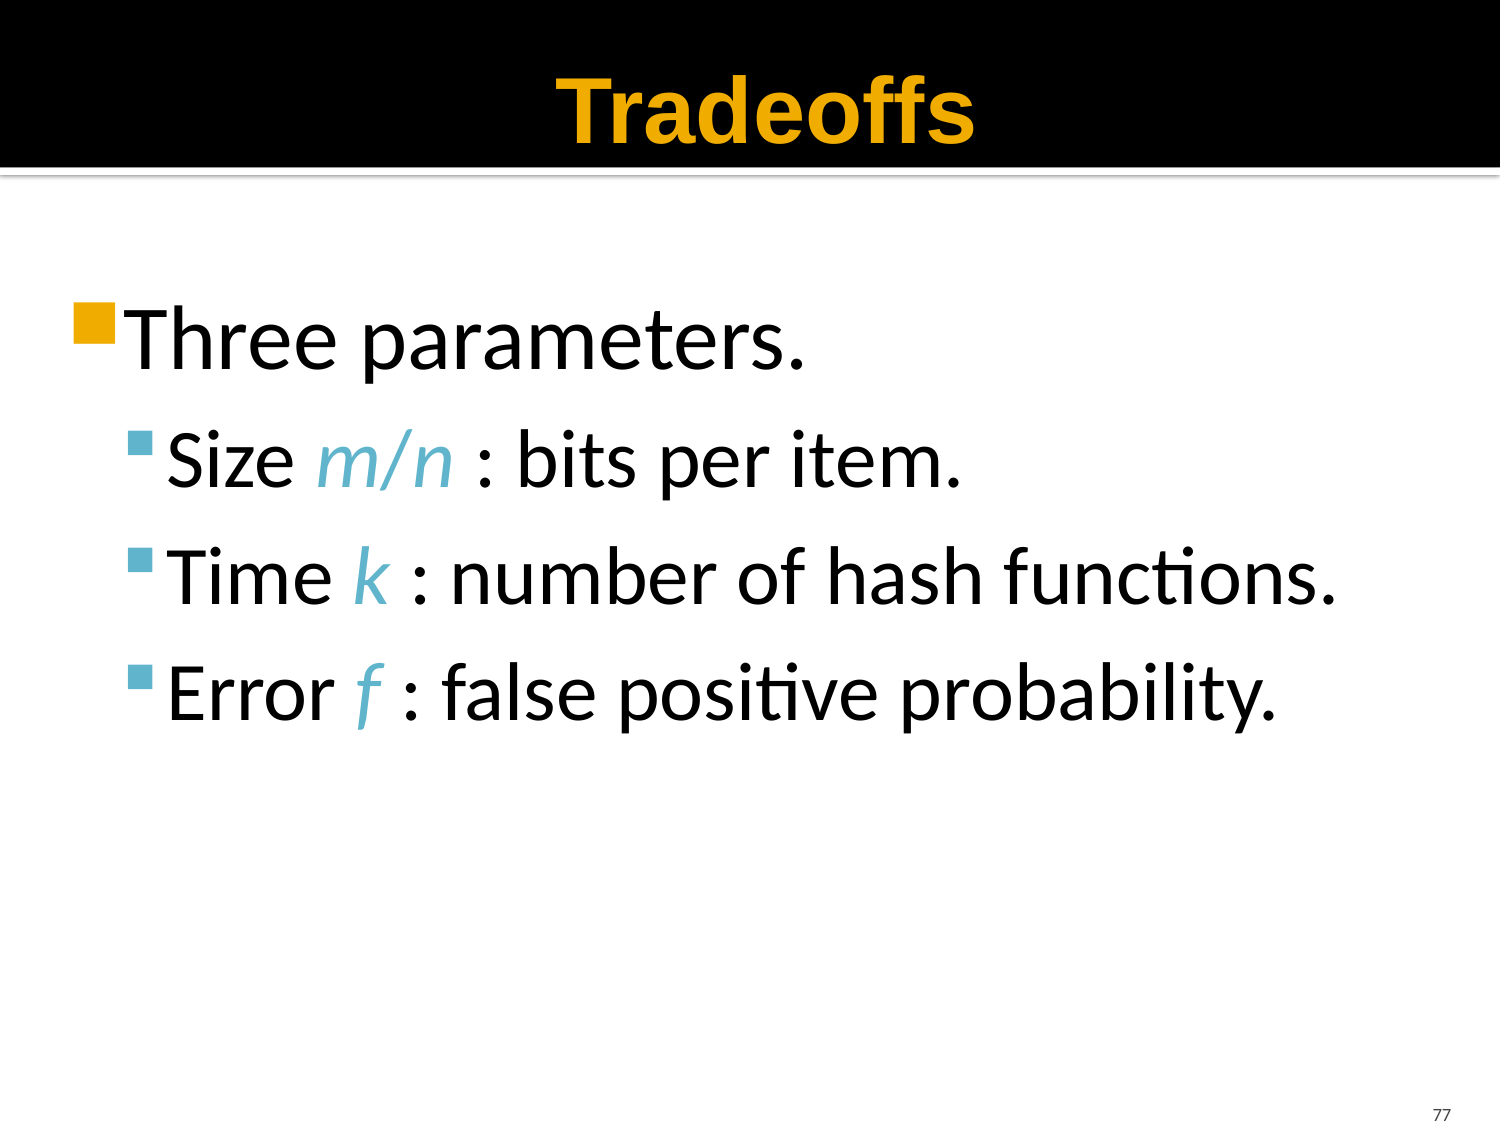

# Tradeoffs
Three parameters.
Size m/n : bits per item.
Time k : number of hash functions.
Error f : false positive probability.
77